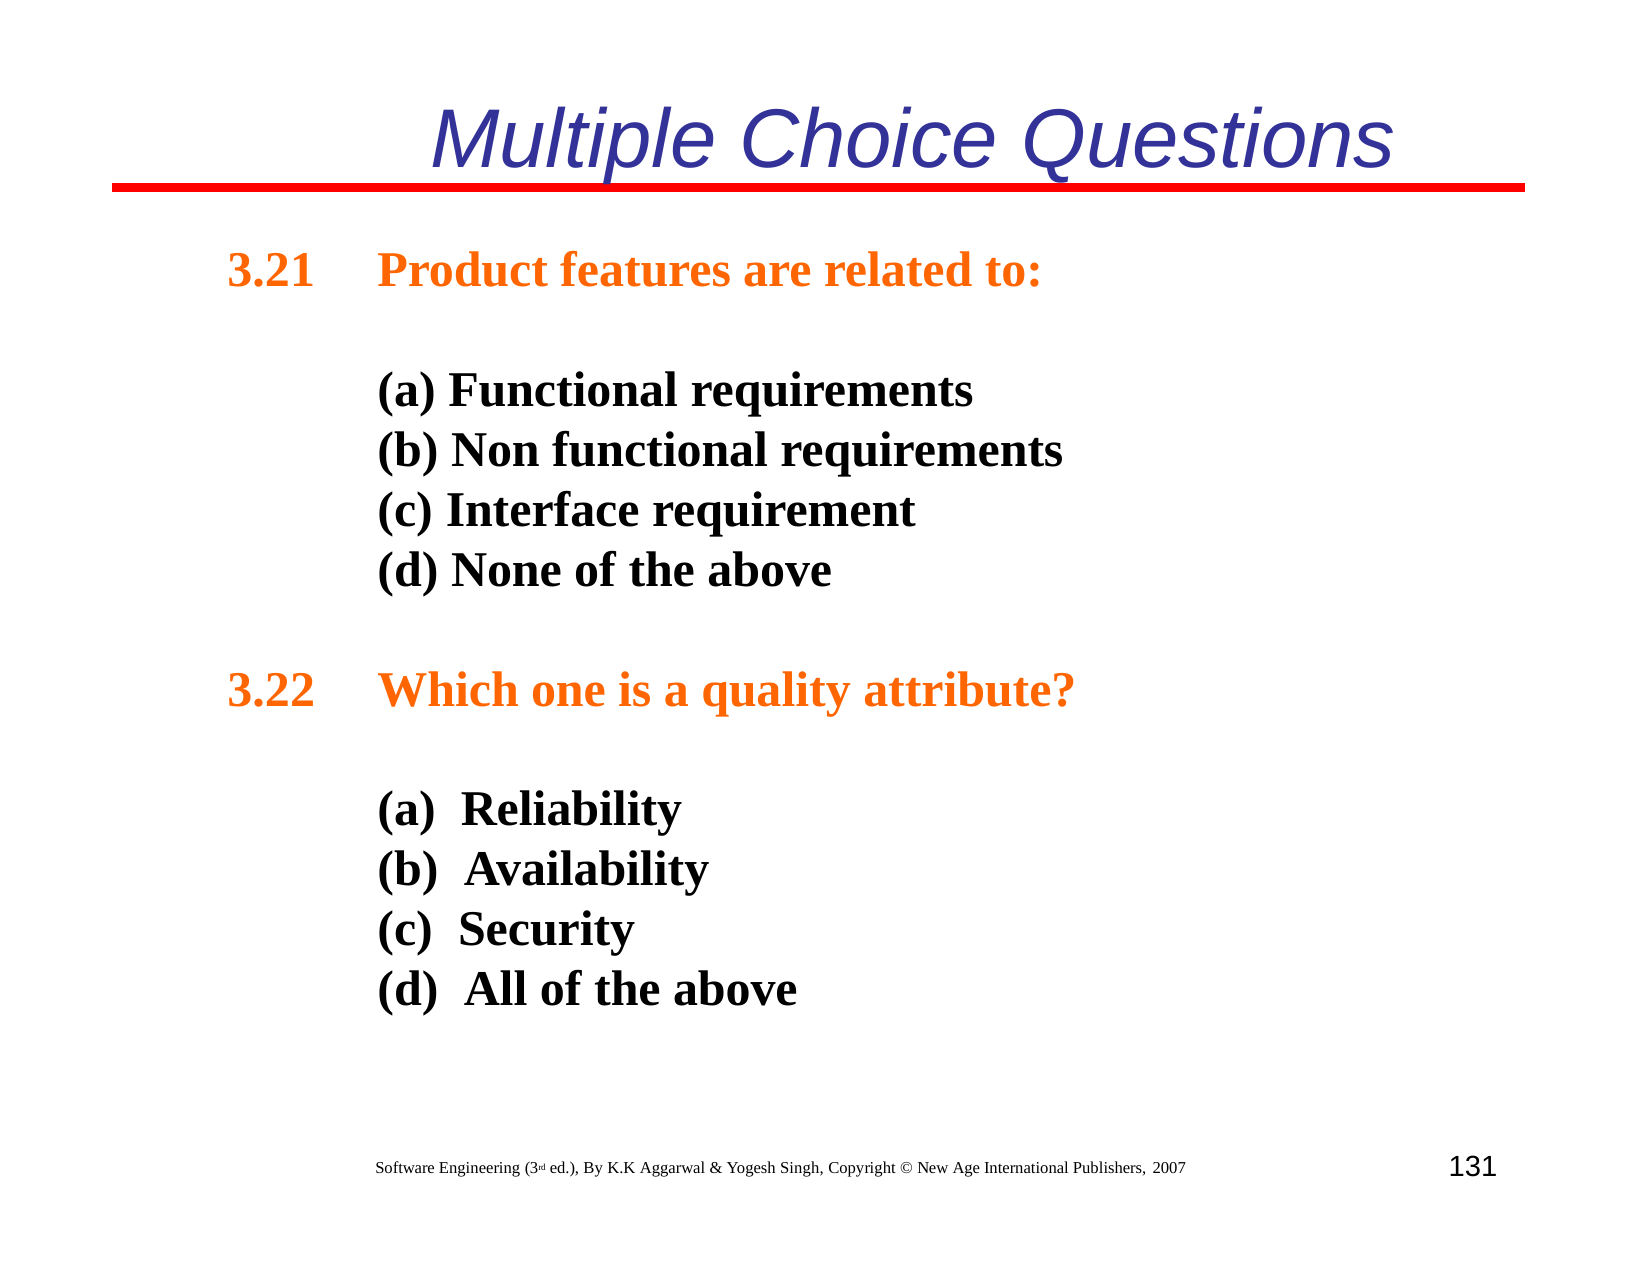

# Multiple Choice Questions

3.21
Product features are related to:
Functional requirements
Non functional requirements
Interface requirement
None of the above
3.22
Which one is a quality attribute?
Reliability
Availability
Security
All of the above
131
Software Engineering (3rd  ed.), By K.K Aggarwal & Yogesh Singh, Copyright © New Age International Publishers, 2007